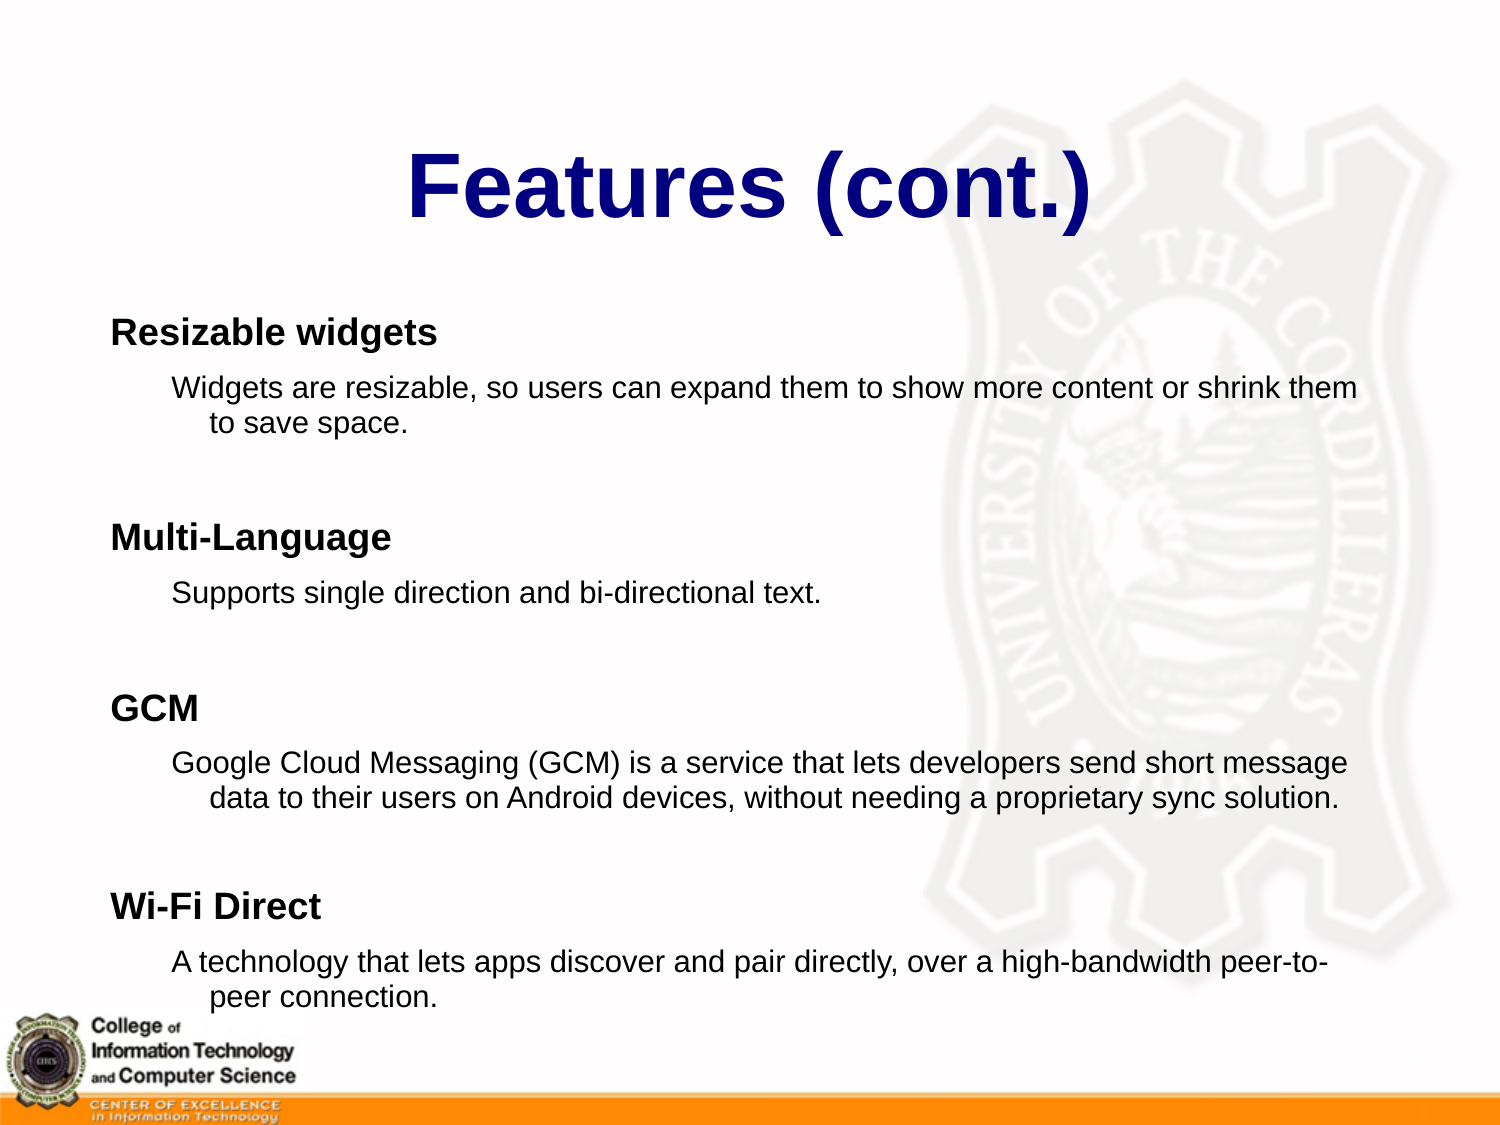

# Features (cont.)
Resizable widgets
Widgets are resizable, so users can expand them to show more content or shrink them to save space.

Multi-Language
Supports single direction and bi-directional text.

GCM
Google Cloud Messaging (GCM) is a service that lets developers send short message data to their users on Android devices, without needing a proprietary sync solution.

Wi-Fi Direct
A technology that lets apps discover and pair directly, over a high-bandwidth peer-to-peer connection.